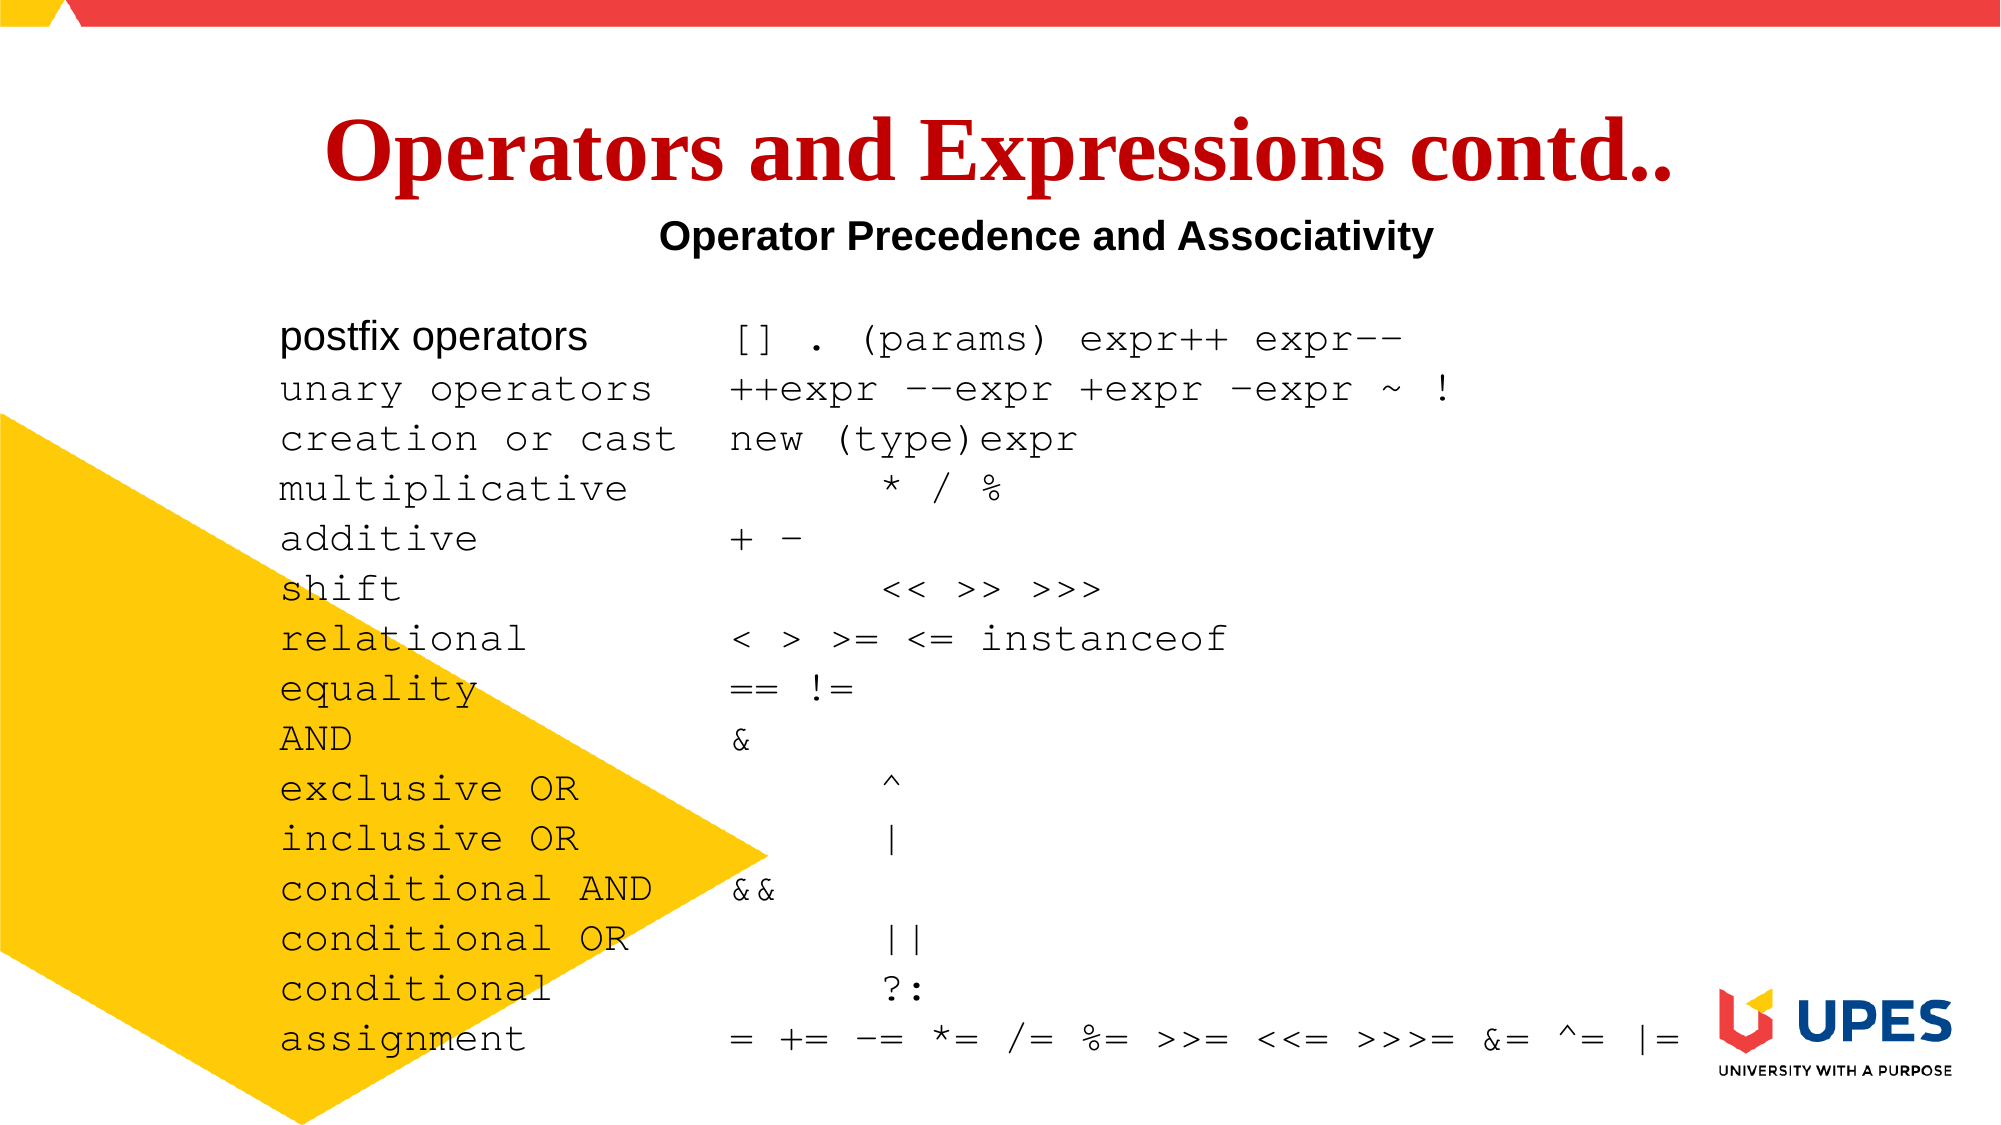

# Operators and Expressions contd..
Operator Precedence and Associativity

postfix operators 	[] . (params) expr++ expr--
unary operators 	++expr --expr +expr -expr ~ !
creation or cast 	new (type)expr
multiplicative 		* / %
additive 		+ -
shift 			<< >> >>>
relational 		< > >= <= instanceof
equality 		== !=
AND 			&
exclusive OR 		^
inclusive OR 		|
conditional AND 	&&
conditional OR 		||
conditional 		?:
assignment 		= += -= *= /= %= >>= <<= >>>= &= ^= |=